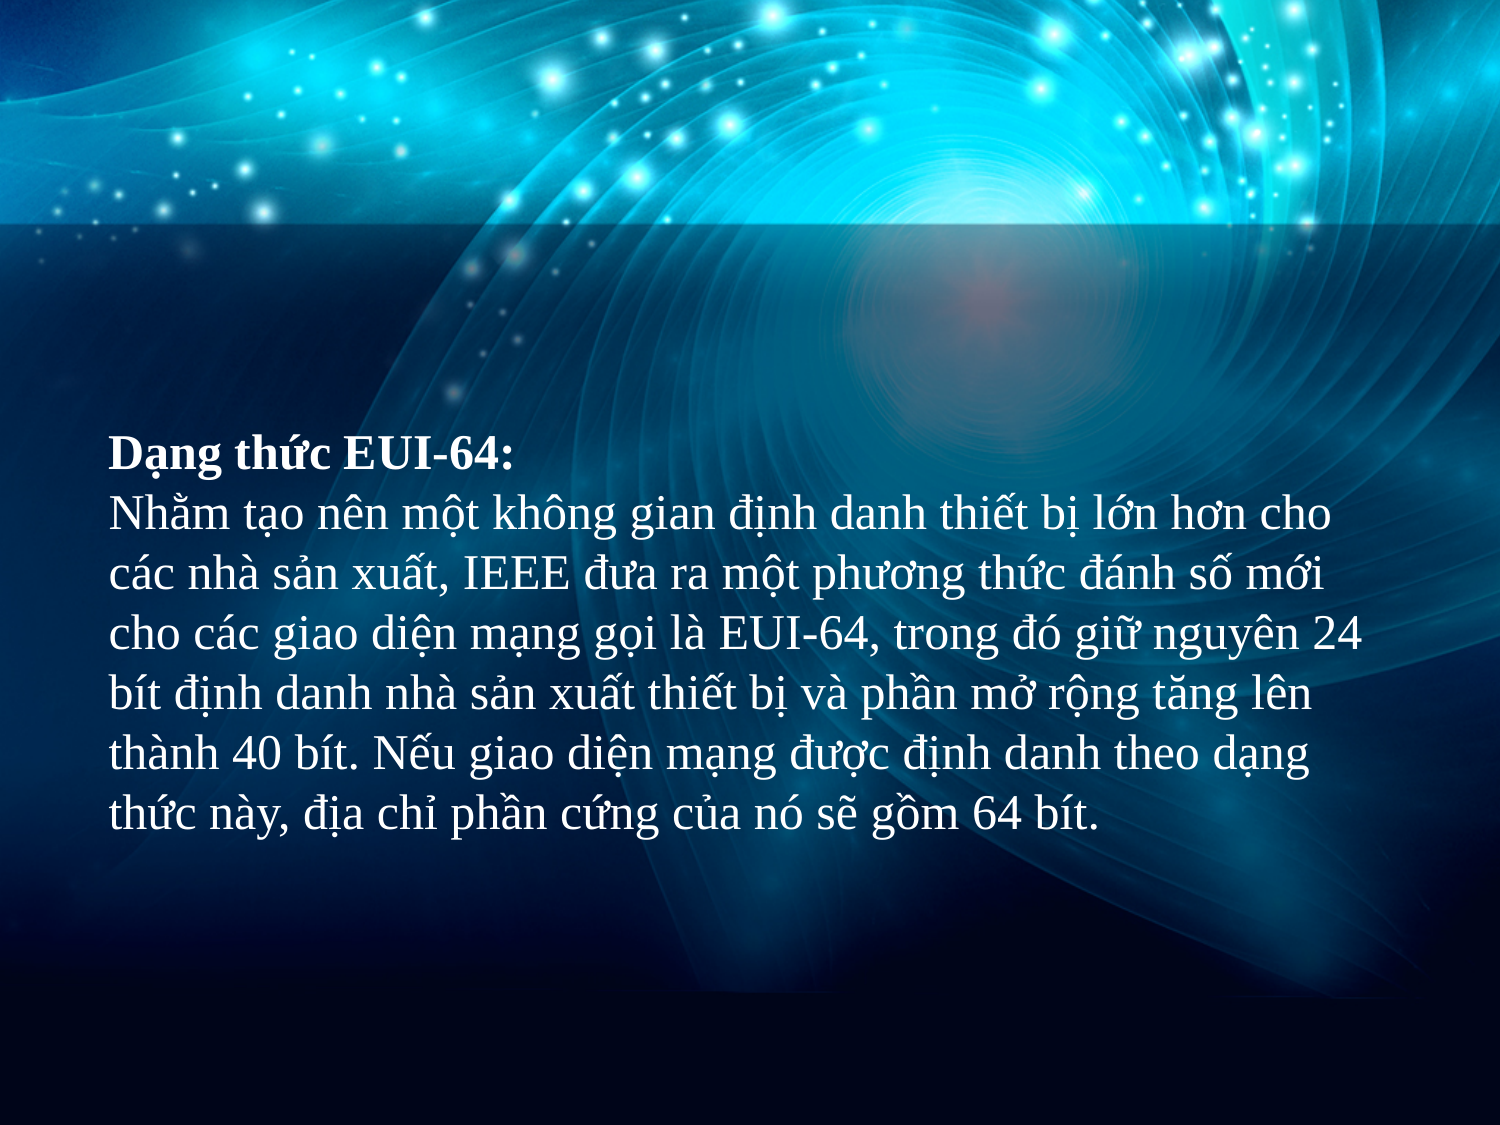

Dạng thức EUI-64:
Nhằm tạo nên một không gian định danh thiết bị lớn hơn cho các nhà sản xuất, IEEE đưa ra một phương thức đánh số mới cho các giao diện mạng gọi là EUI-64, trong đó giữ nguyên 24 bít định danh nhà sản xuất thiết bị và phần mở rộng tăng lên thành 40 bít. Nếu giao diện mạng được định danh theo dạng thức này, địa chỉ phần cứng của nó sẽ gồm 64 bít.